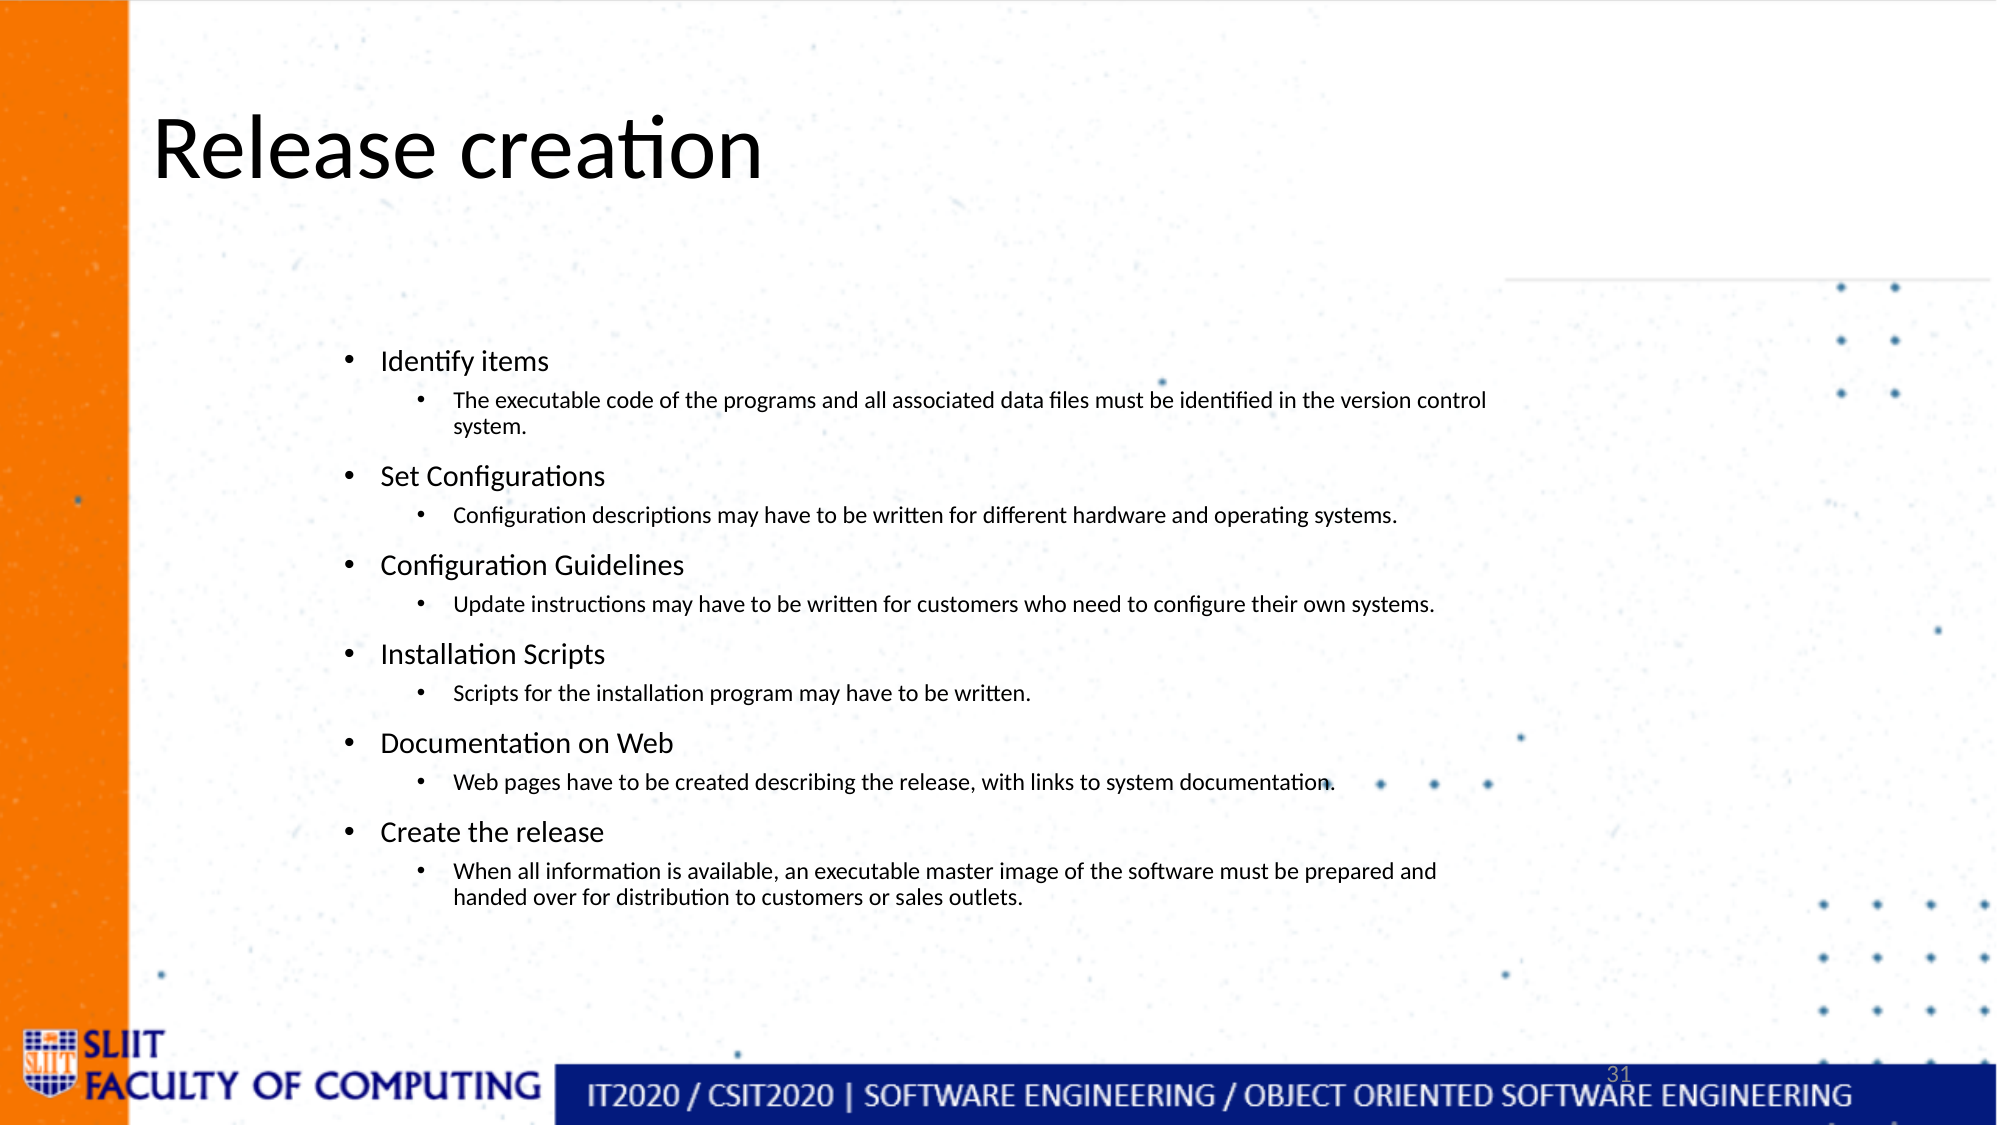

# Release creation
Identify items
The executable code of the programs and all associated data files must be identified in the version control system.
Set Configurations
Configuration descriptions may have to be written for different hardware and operating systems.
Configuration Guidelines
Update instructions may have to be written for customers who need to configure their own systems.
Installation Scripts
Scripts for the installation program may have to be written.
Documentation on Web
Web pages have to be created describing the release, with links to system documentation.
Create the release
When all information is available, an executable master image of the software must be prepared and handed over for distribution to customers or sales outlets.

31